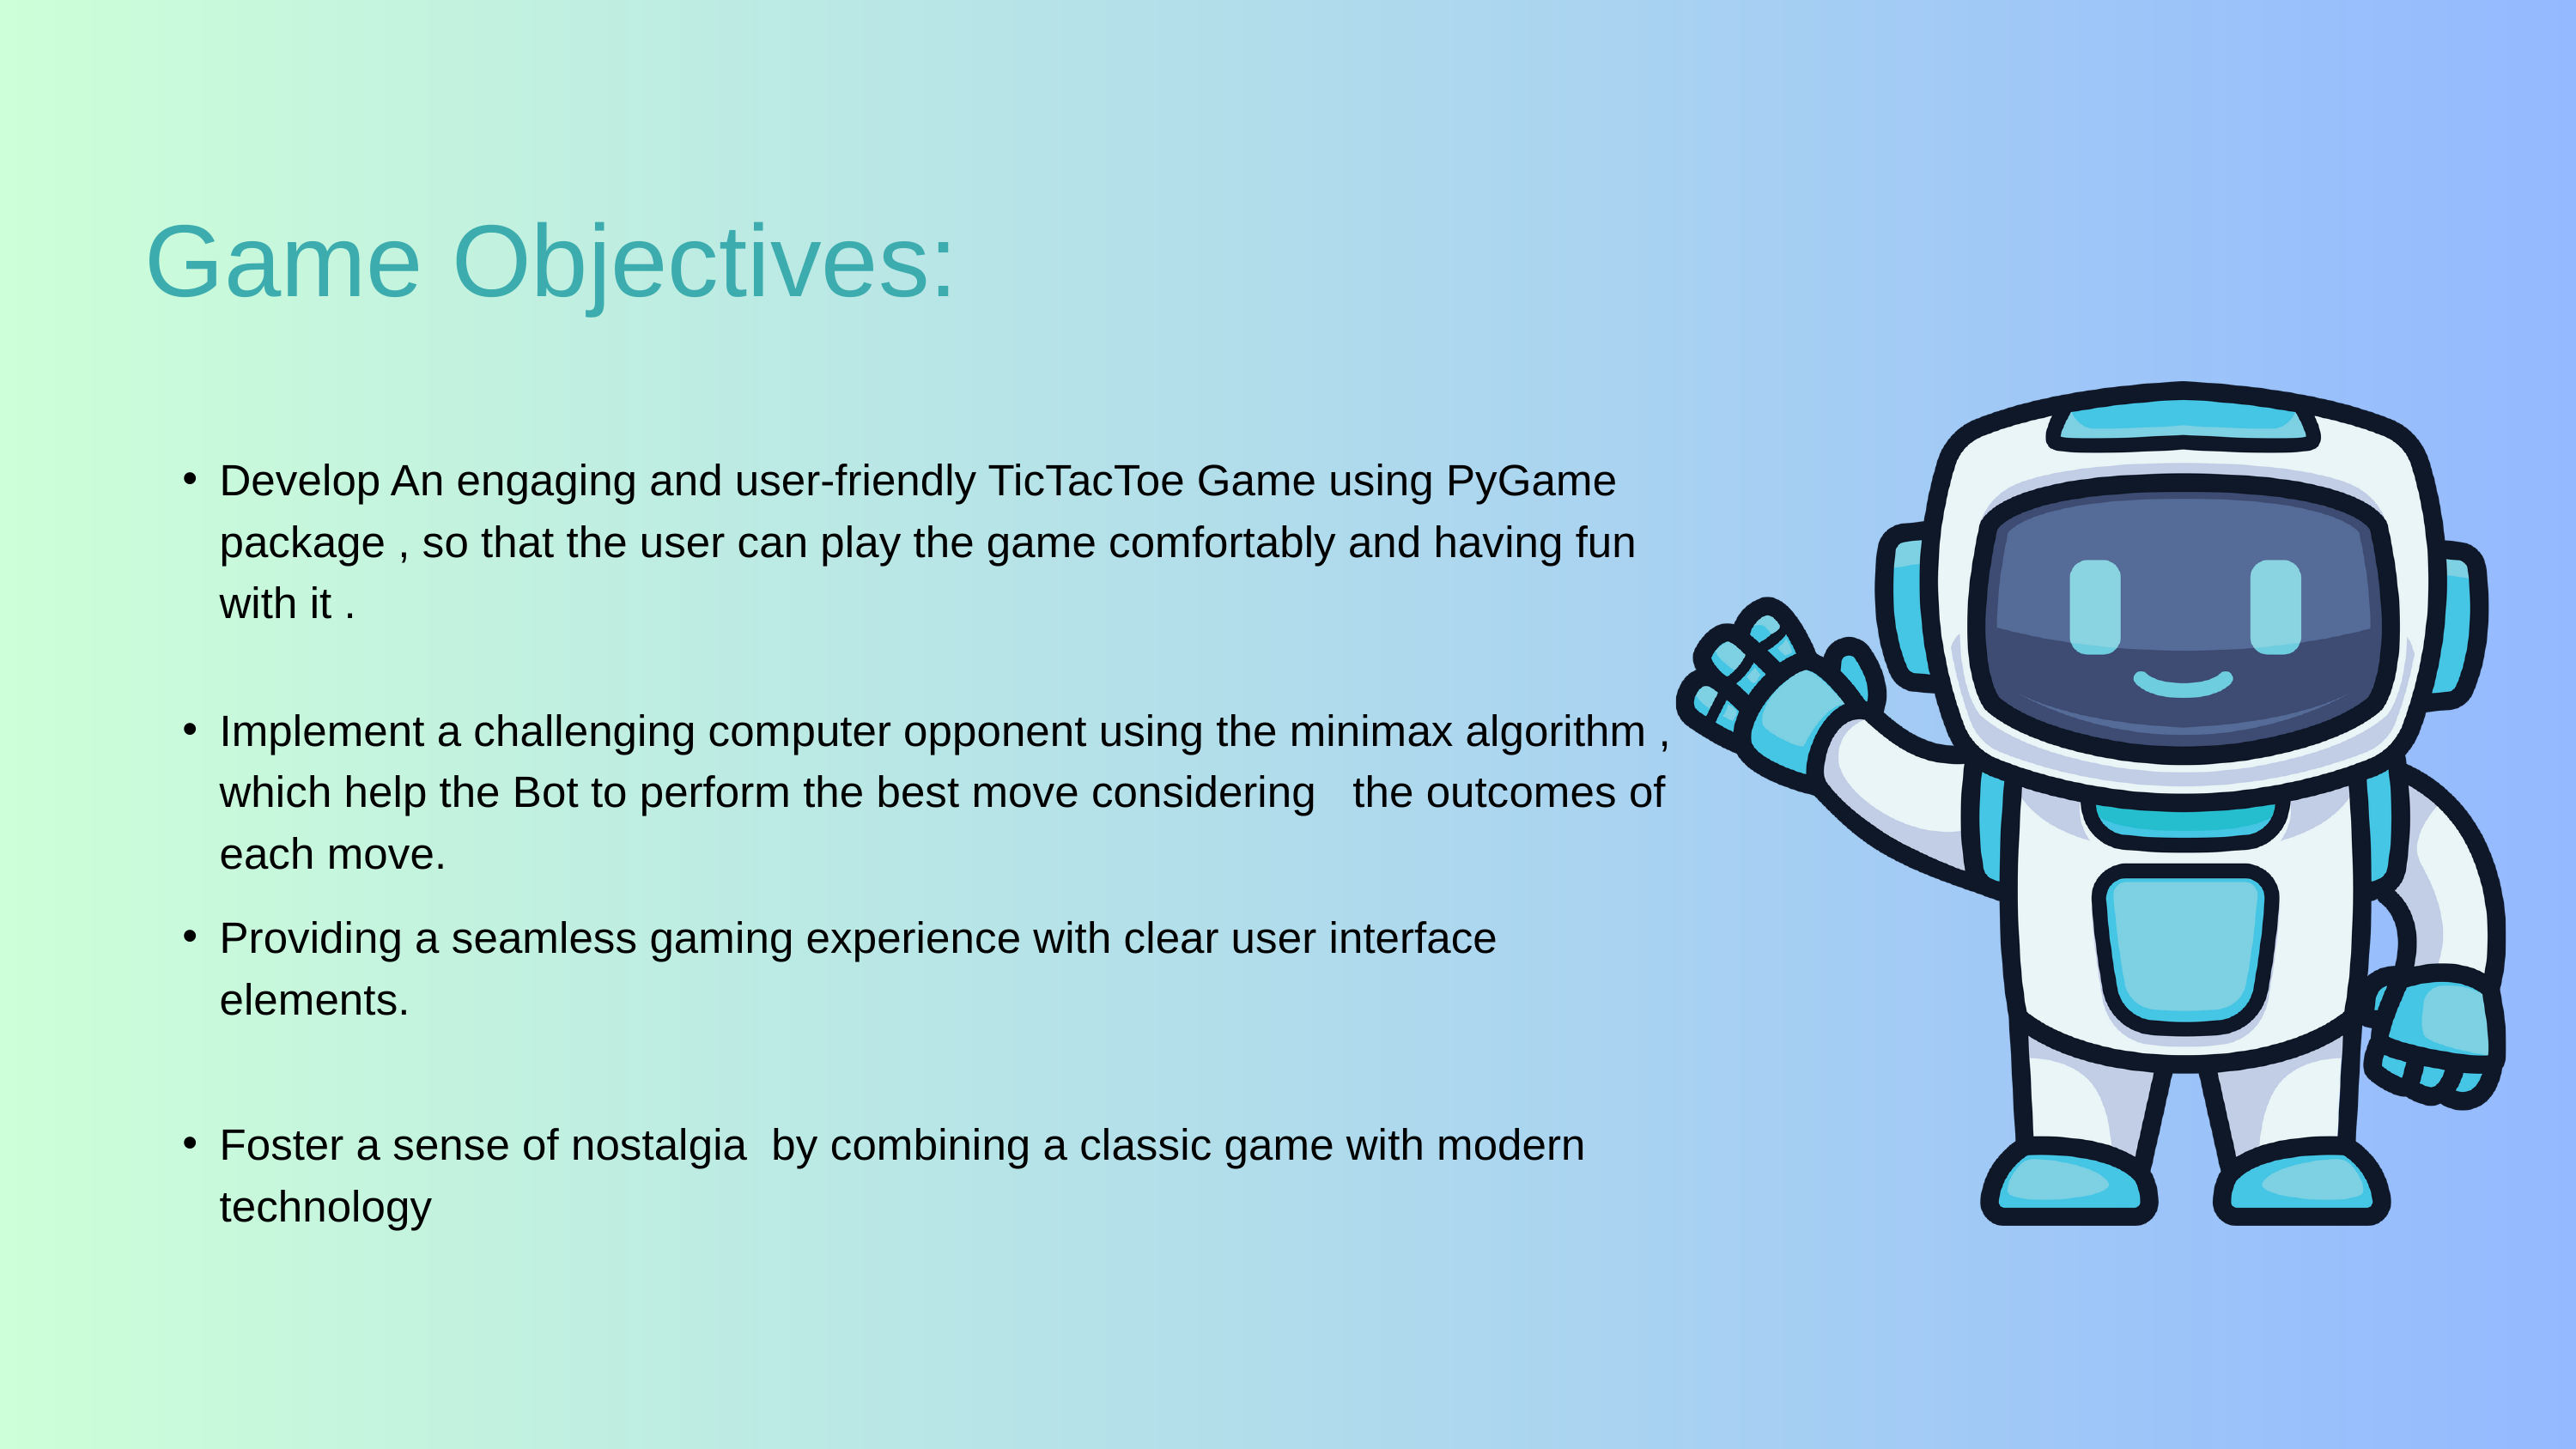

Game Objectives:

Develop An engaging and user-friendly TicTacToe Game using PyGame package , so that the user can play the game comfortably and having fun with it .
Implement a challenging computer opponent using the minimax algorithm , which help the Bot to perform the best move considering   the outcomes of each move.
Providing a seamless gaming experience with clear user interface elements.

Foster a sense of nostalgia  by combining a classic game with modern technology